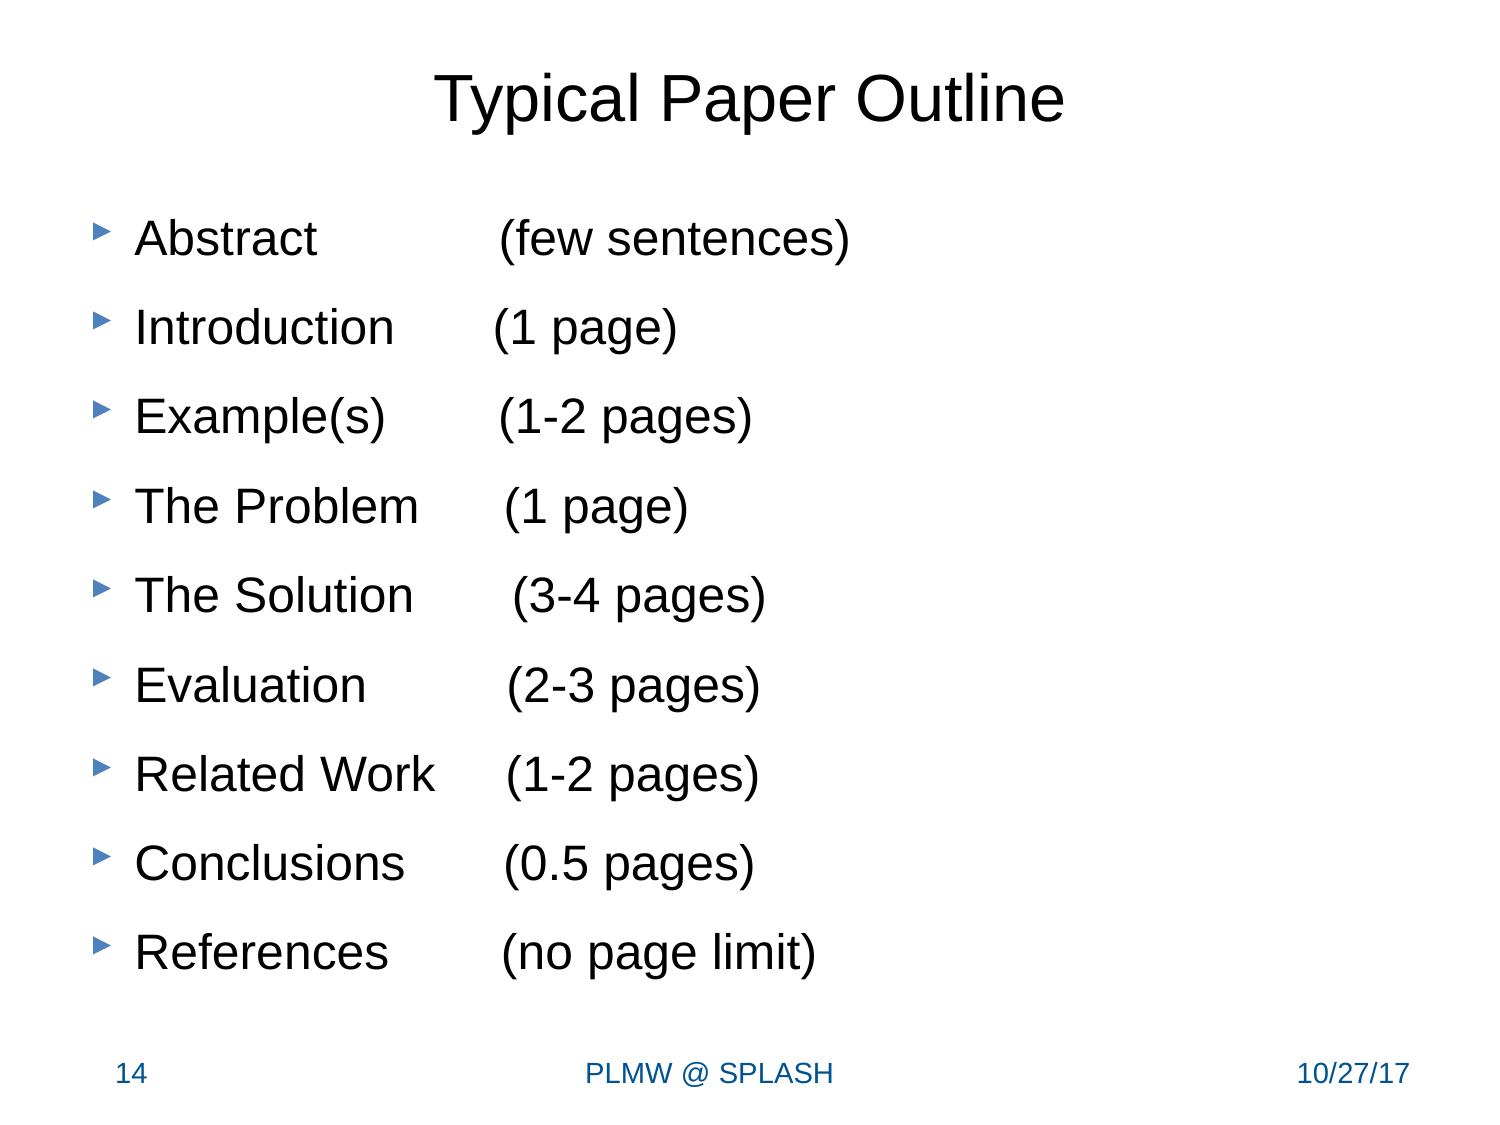

# Typical Paper Outline
Abstract             (few sentences)
Introduction       (1 page)
Example(s)        (1-2 pages)
The Problem      (1 page)
The Solution       (3-4 pages)
Evaluation          (2-3 pages)
Related Work     (1-2 pages)
Conclusions       (0.5 pages)
References        (no page limit)
14
PLMW @ SPLASH
10/27/17